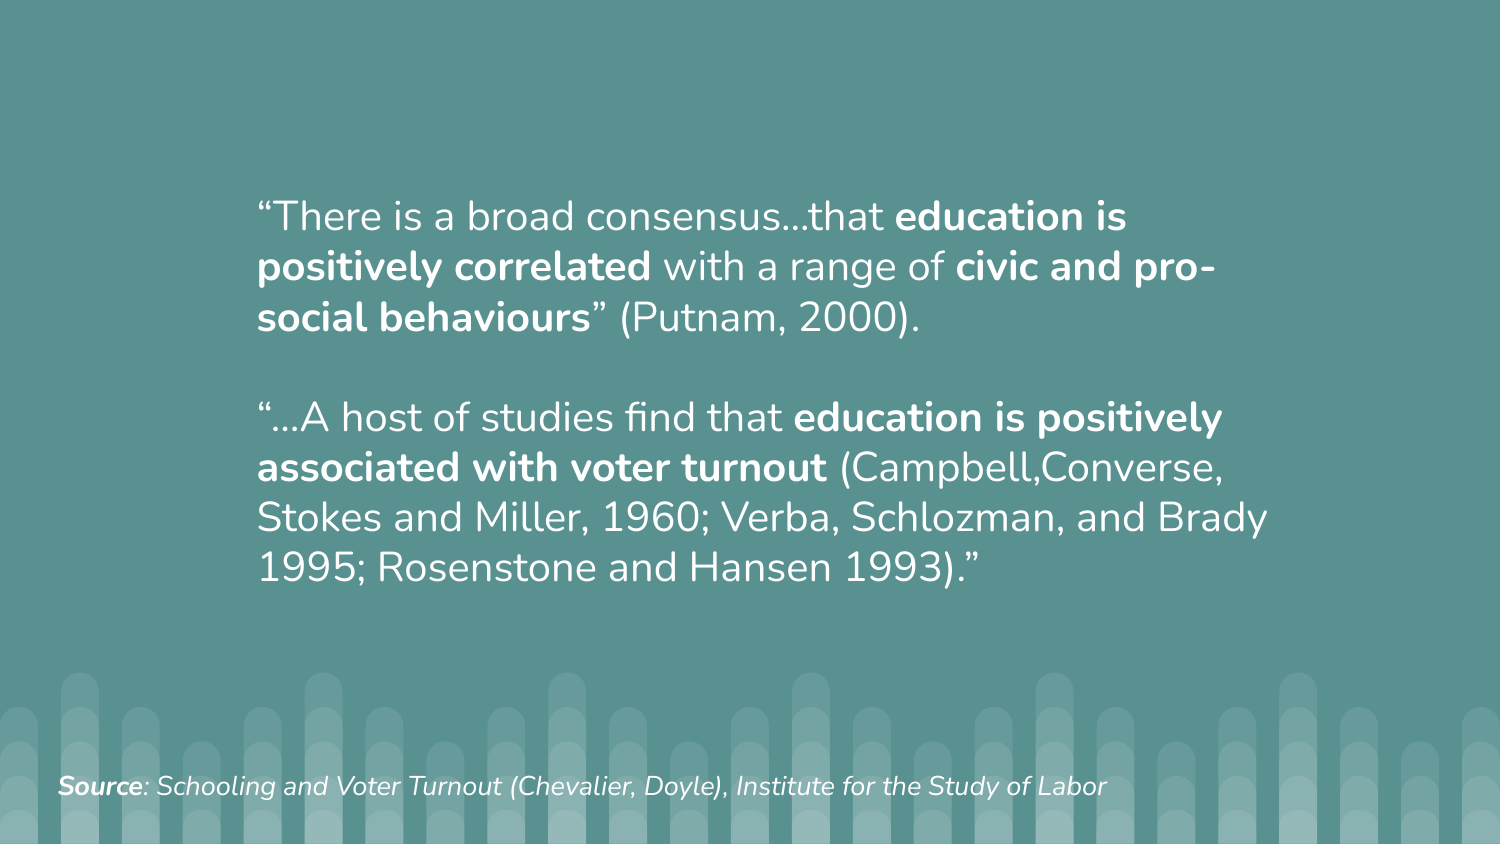

“There is a broad consensus...that education is positively correlated with a range of civic and pro-social behaviours” (Putnam, 2000).

“…A host of studies find that education is positively associated with voter turnout (Campbell,Converse, Stokes and Miller, 1960; Verba, Schlozman, and Brady 1995; Rosenstone and Hansen 1993).”

Source: Schooling and Voter Turnout (Chevalier, Doyle), Institute for the Study of Labor